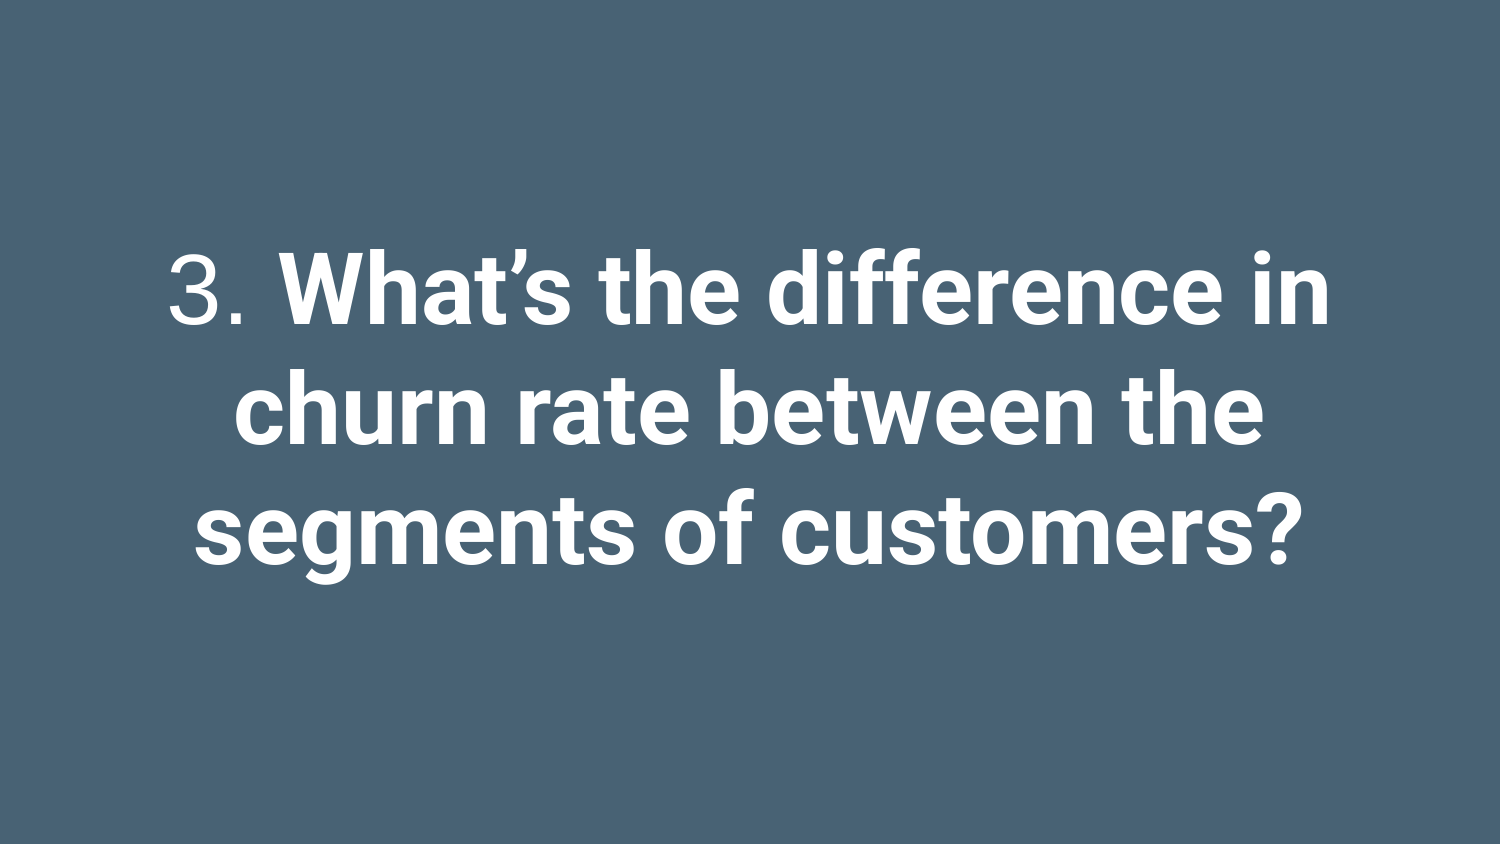

3. What’s the difference in churn rate between the segments of customers?